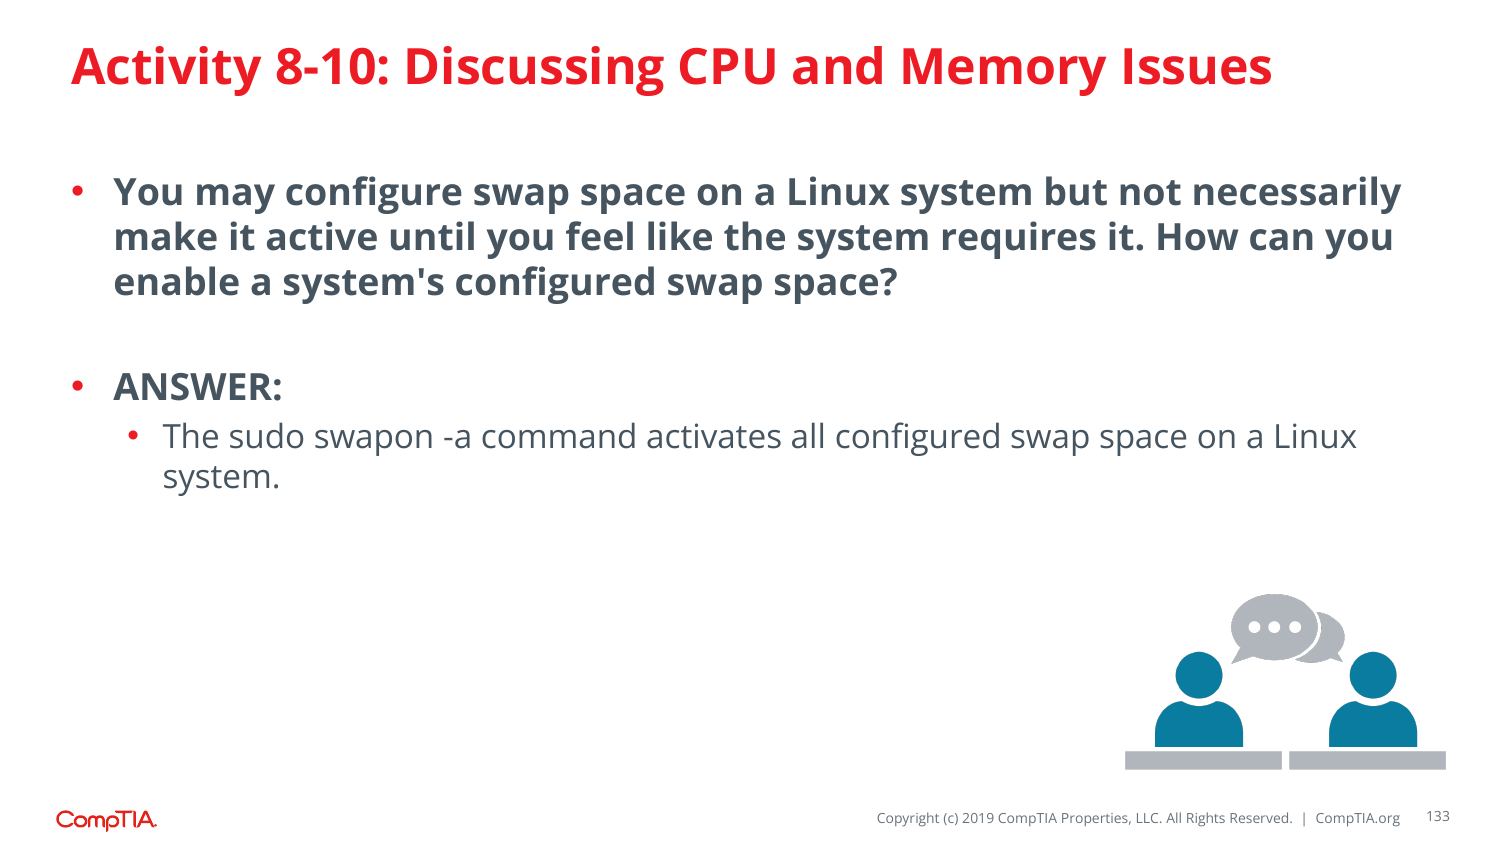

# Activity 8-10: Discussing CPU and Memory Issues
You may configure swap space on a Linux system but not necessarily make it active until you feel like the system requires it. How can you enable a system's configured swap space?

ANSWER:
The sudo swapon -a command activates all configured swap space on a Linux system.
133